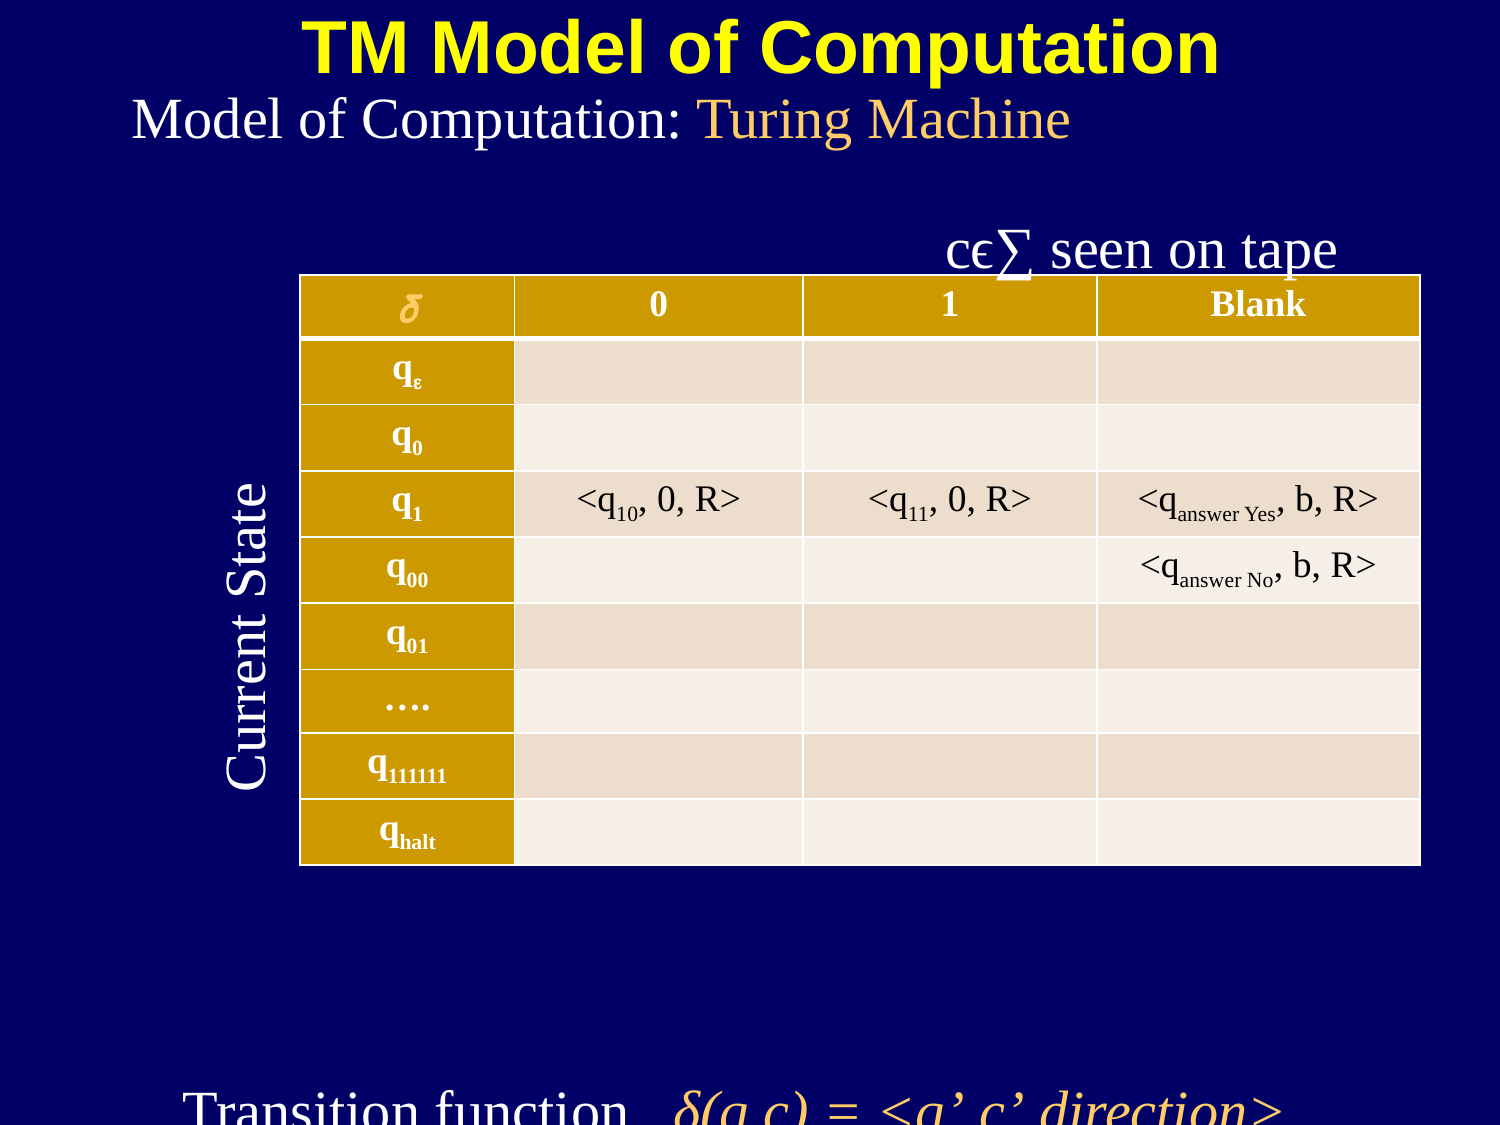

TM Model of Computation
Model of Computation: Turing Machine
cϵ∑ seen on tape
| δ | 0 | 1 | Blank |
| --- | --- | --- | --- |
| qε |  |  |  |
| q0 |  |  |  |
| q1 | <q10, 0, R> | <q11, 0, R> | <qanswer Yes, b, R> |
| q00 |  |  | <qanswer No, b, R> |
| q01 |  |  |  |
| …. |  |  |  |
| q111111 |  |  |  |
| qhalt |  |  |  |
Current State
Transition function   δ(q,c) = <q’,c’,direction>